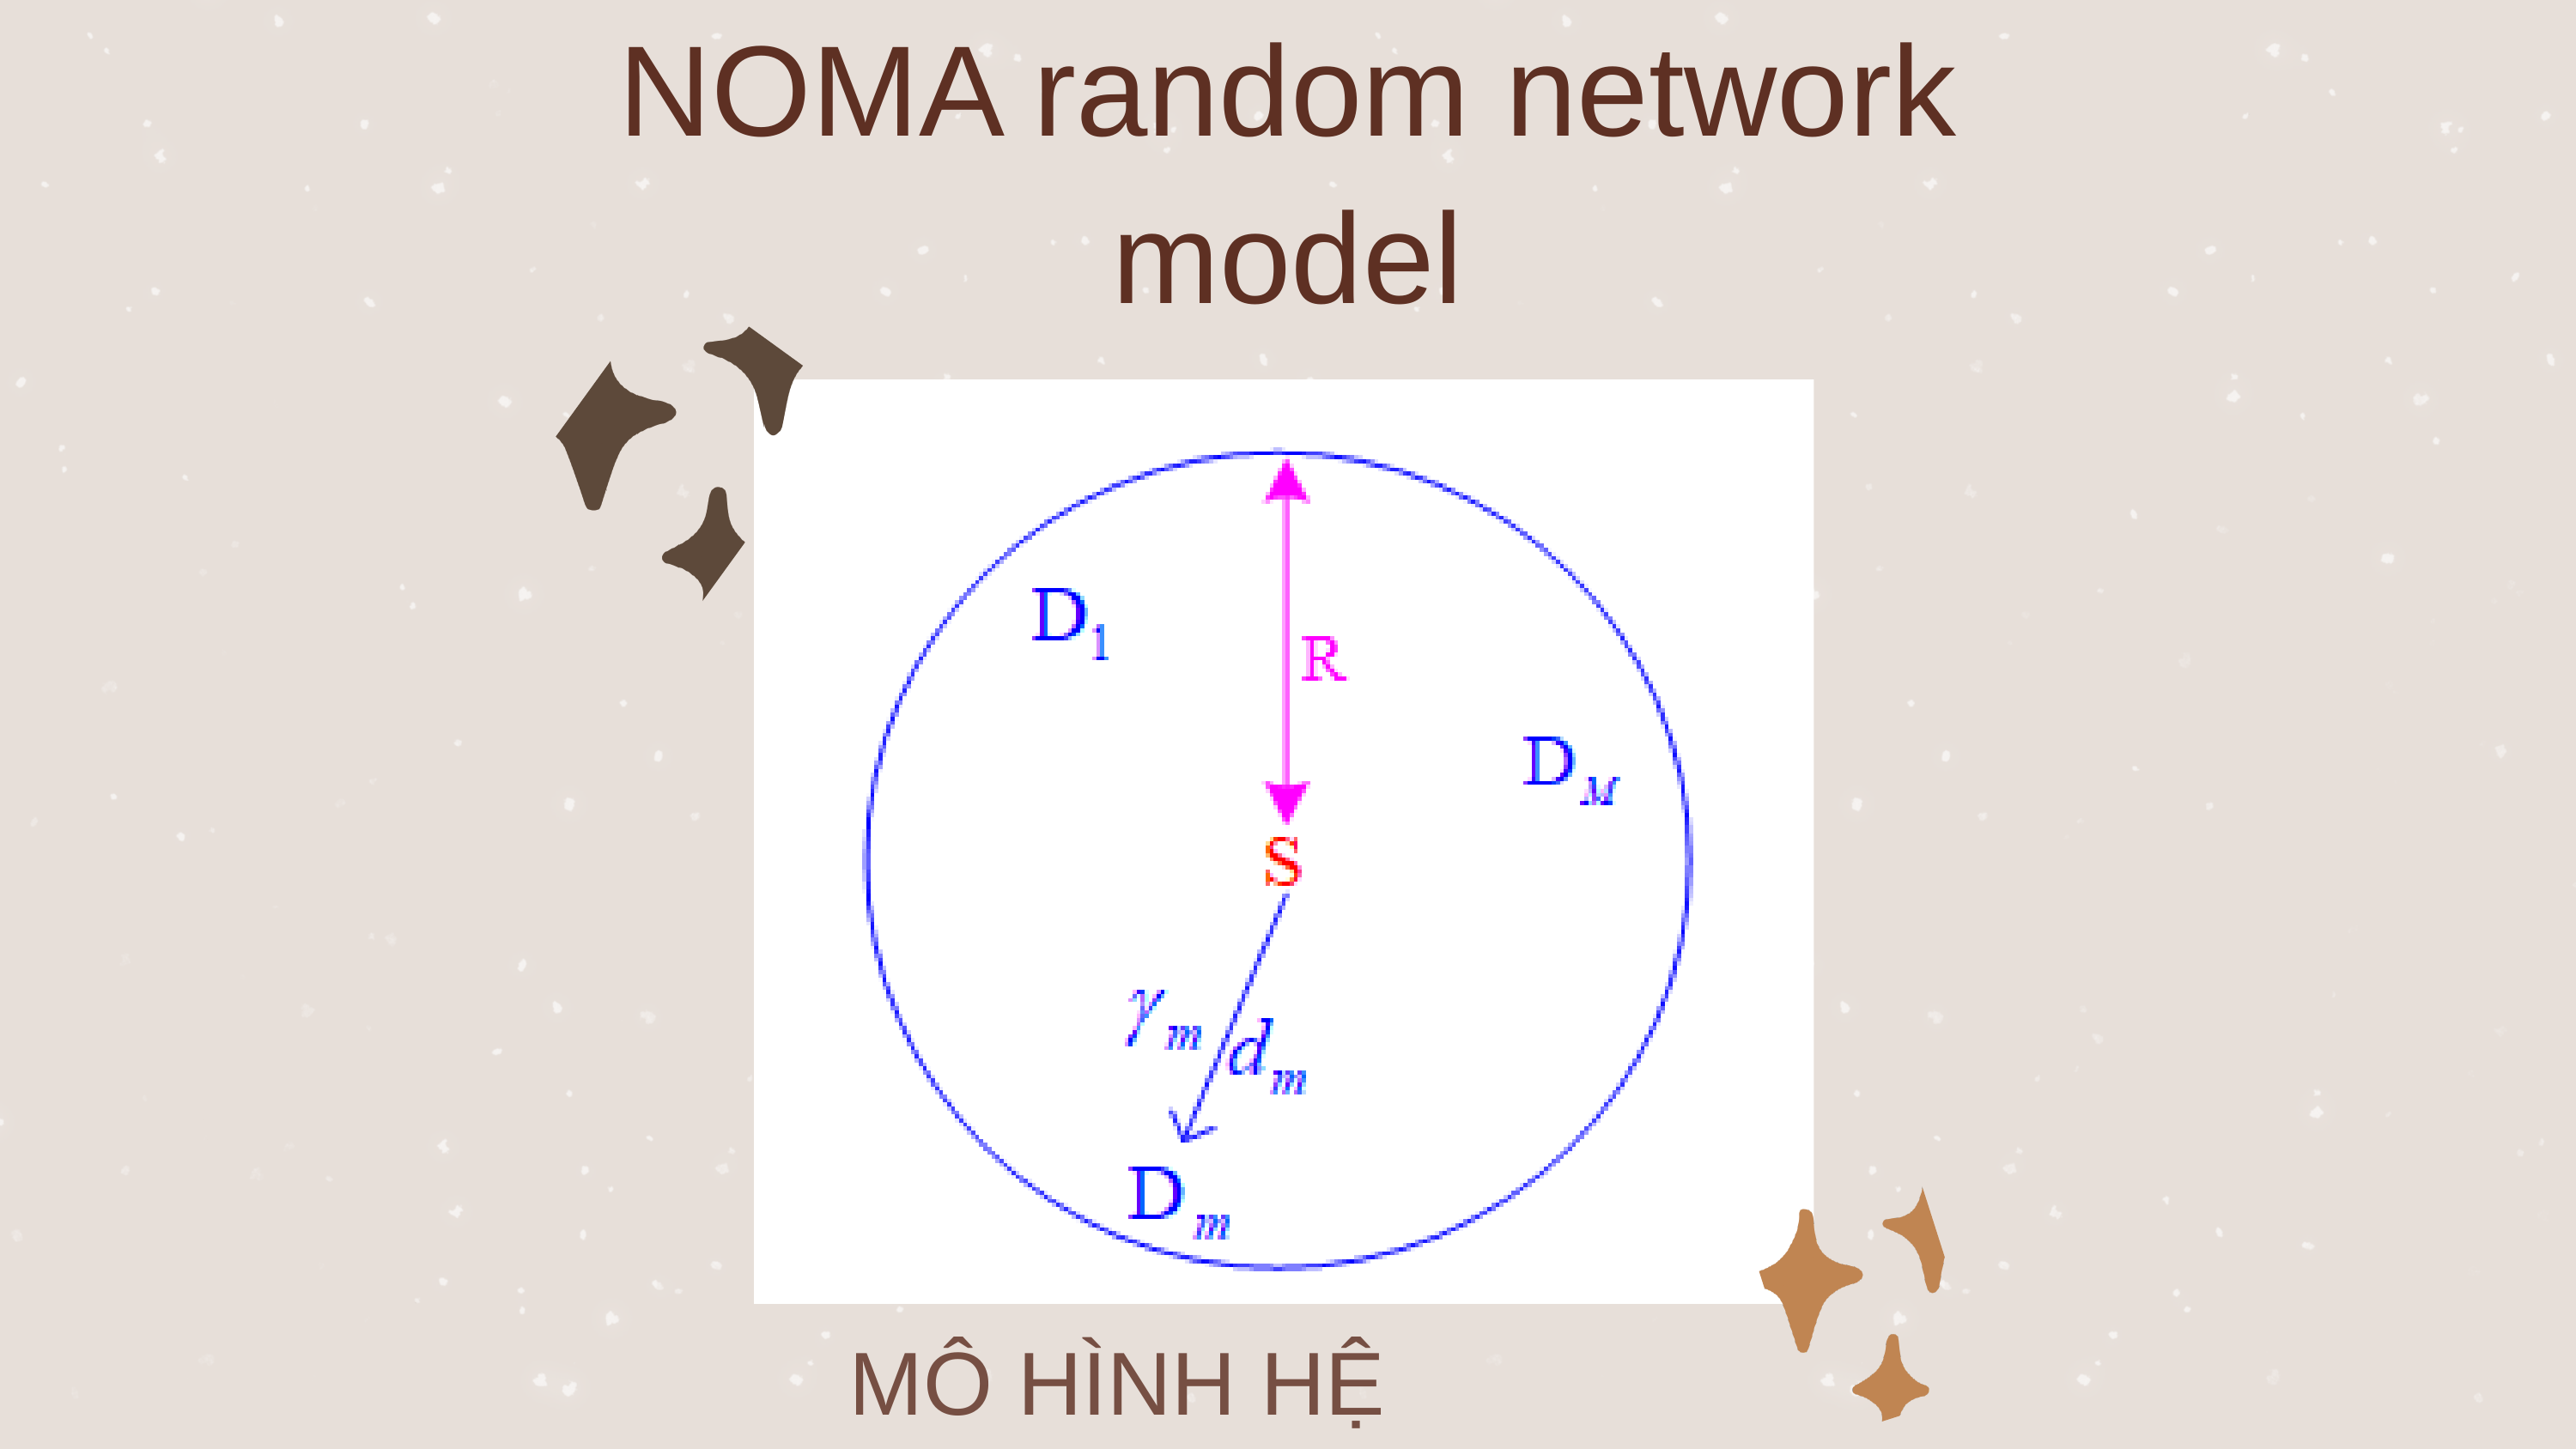

NOMA random network model

MÔ HÌNH HỆ THỐNG